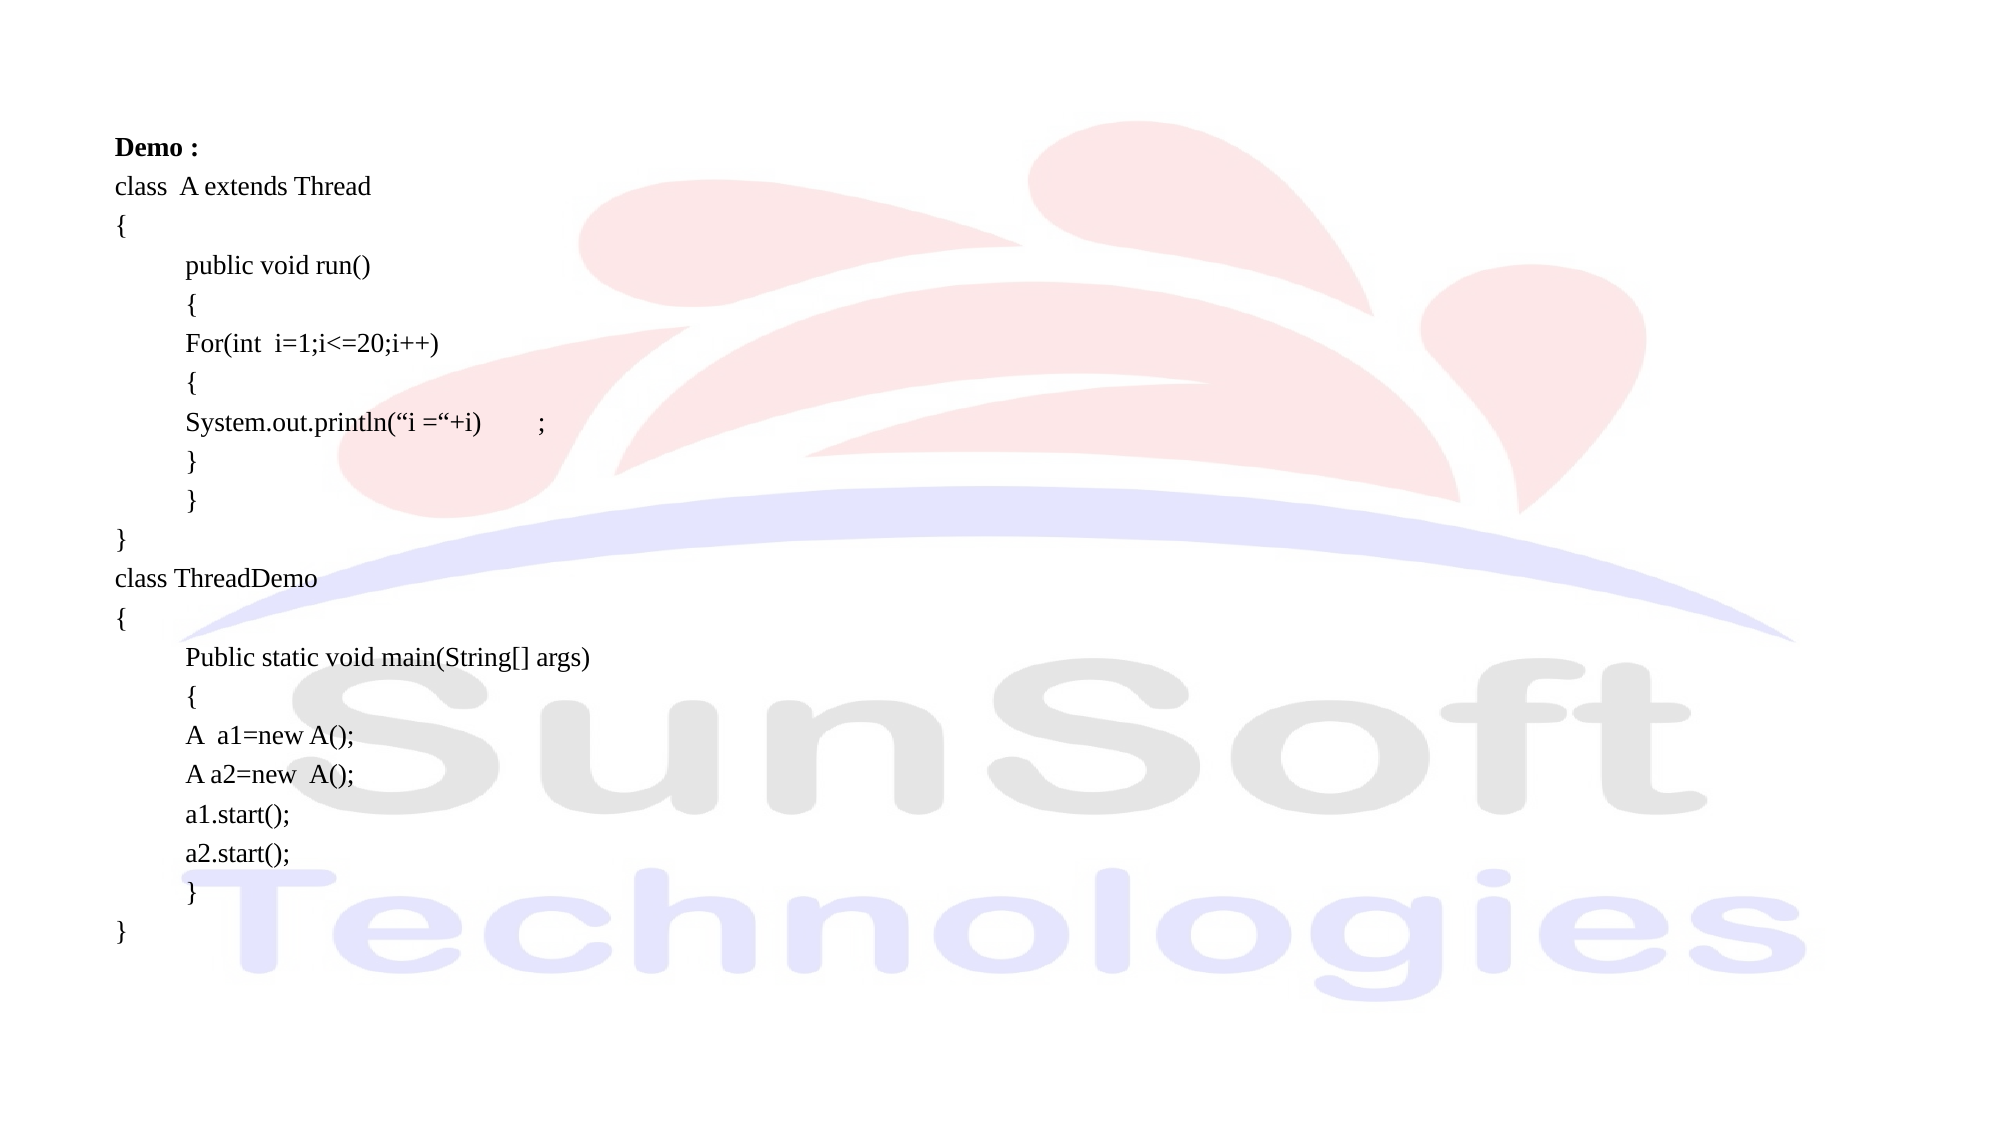

Demo :
class  A extends Thread
{
	public void run()
	{
		For(int  i=1;i<=20;i++)
		{
			System.out.println(“i =“+i)	;
		}
	}
}
class ThreadDemo
{
	Public static void main(String[] args)
	{
		A  a1=new A();
		A a2=new  A();
		a1.start();
		a2.start();
	}
}